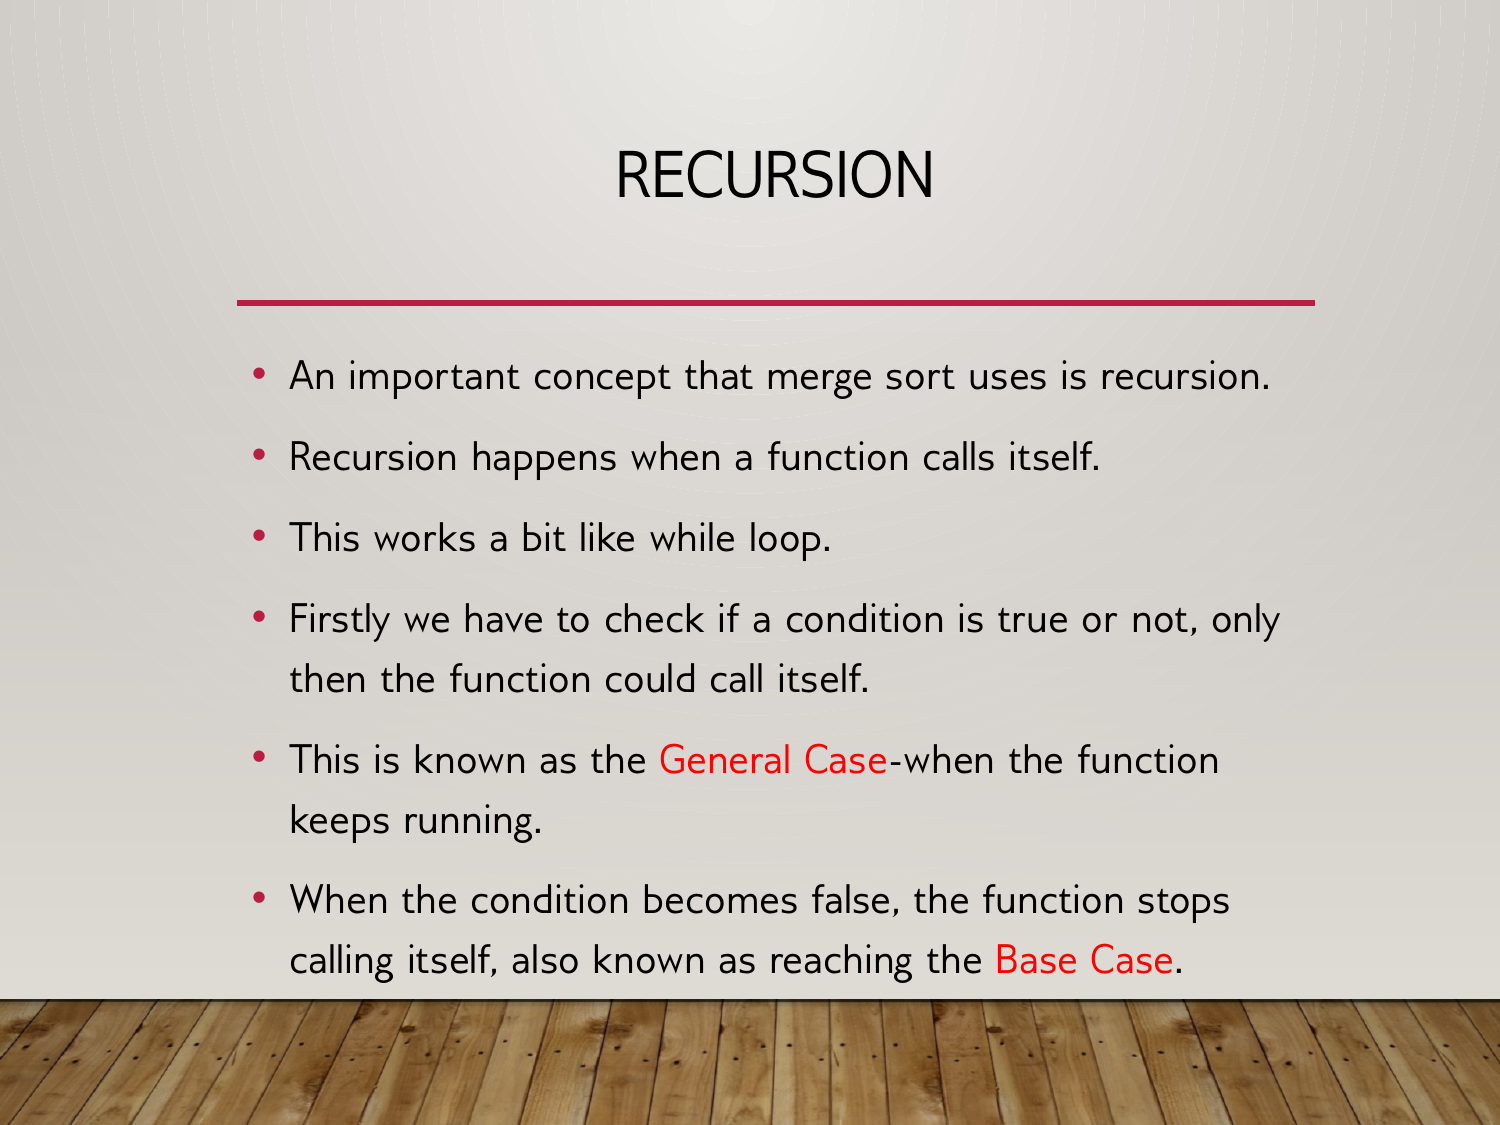

# recursion
An important concept that merge sort uses is recursion.
Recursion happens when a function calls itself.
This works a bit like while loop.
Firstly we have to check if a condition is true or not, only then the function could call itself.
This is known as the General Case-when the function keeps running.
When the condition becomes false, the function stops calling itself, also known as reaching the Base Case.